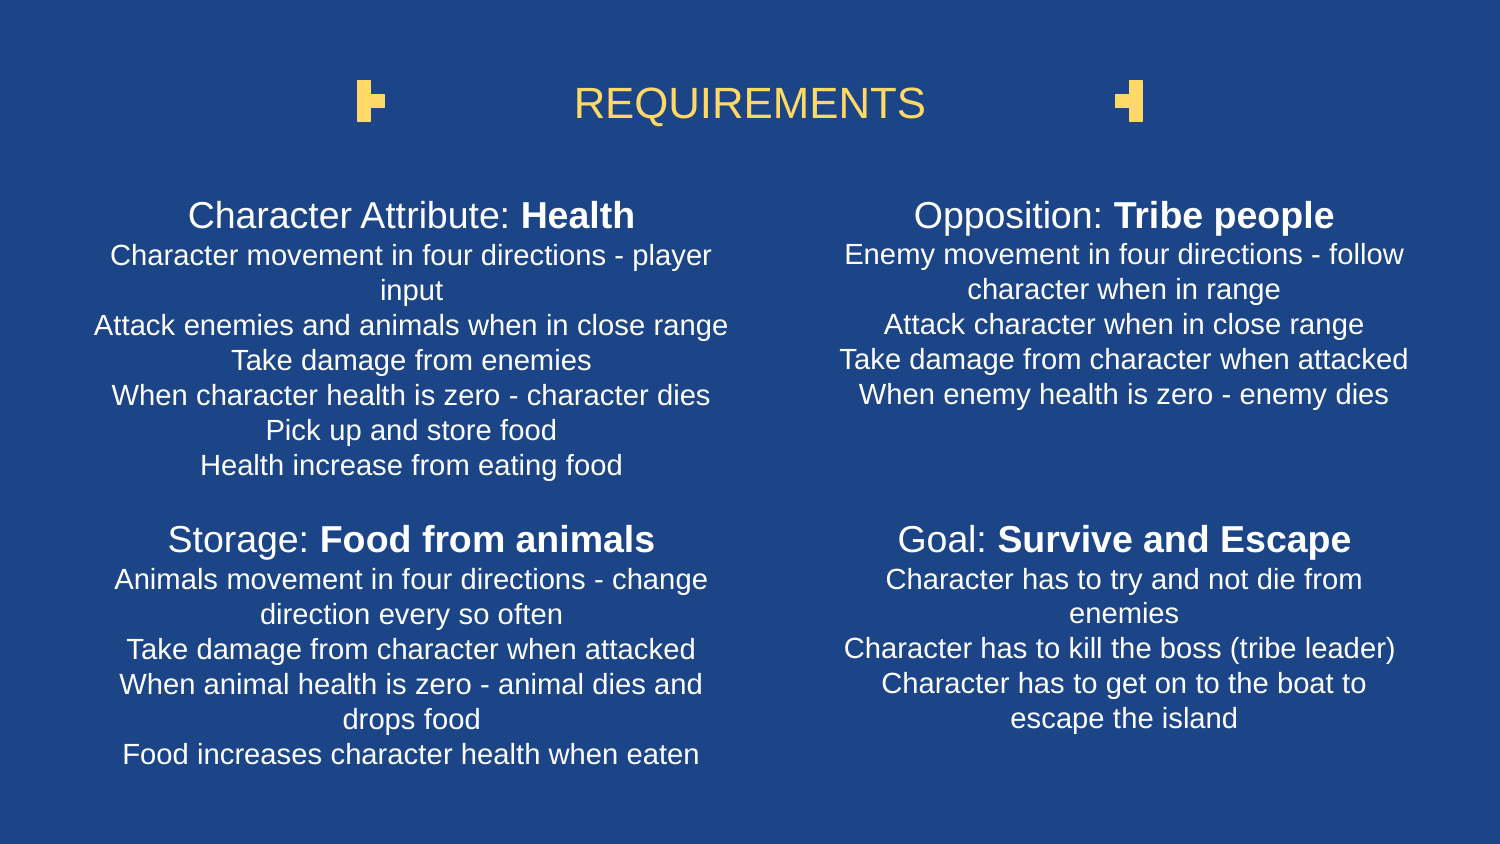

# REQUIREMENTS

Opposition: Tribe people
Enemy movement in four directions - follow character when in range
Attack character when in close range
Take damage from character when attacked
When enemy health is zero - enemy dies
Character Attribute: Health
Character movement in four directions - player input
Attack enemies and animals when in close range
Take damage from enemies
When character health is zero - character dies
Pick up and store food
Health increase from eating food

Goal: Survive and Escape
Character has to try and not die from enemies
Character has to kill the boss (tribe leader)
Character has to get on to the boat to escape the island
Storage: Food from animals
Animals movement in four directions - change direction every so often
Take damage from character when attacked
When animal health is zero - animal dies and drops food
Food increases character health when eaten